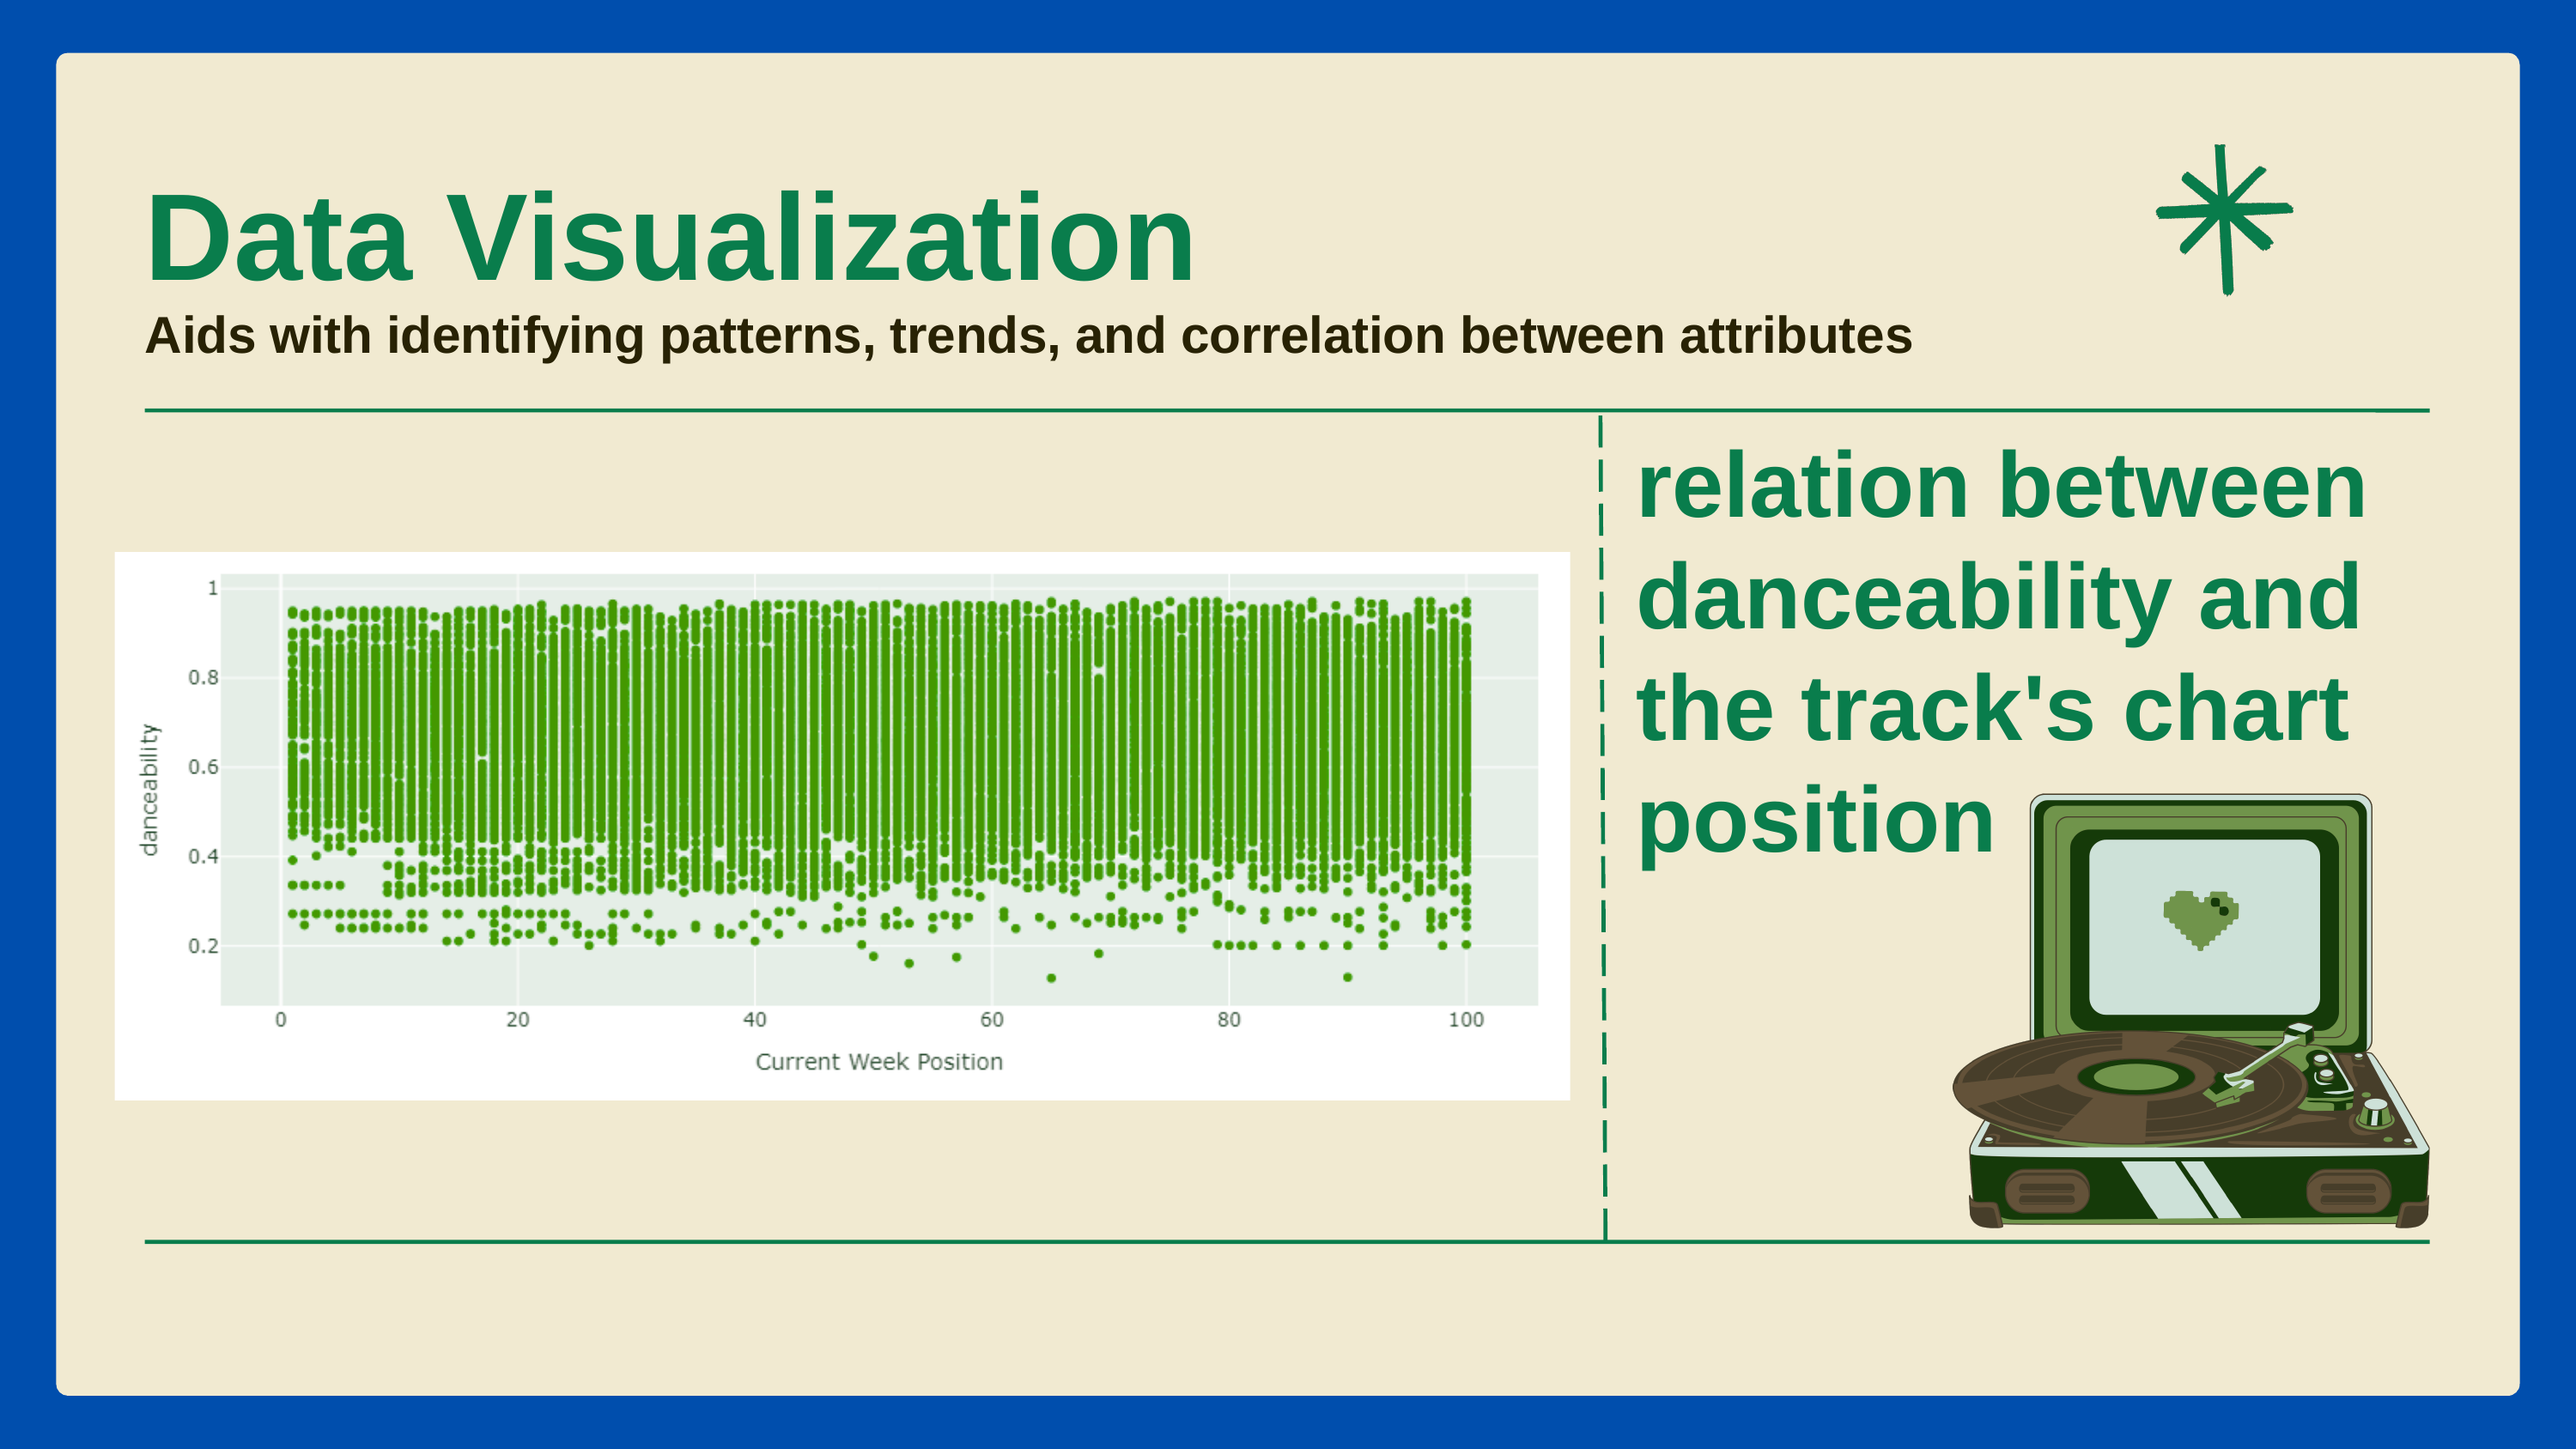

Data Visualization
Aids with identifying patterns, trends, and correlation between attributes

relation between danceability and the track's chart position